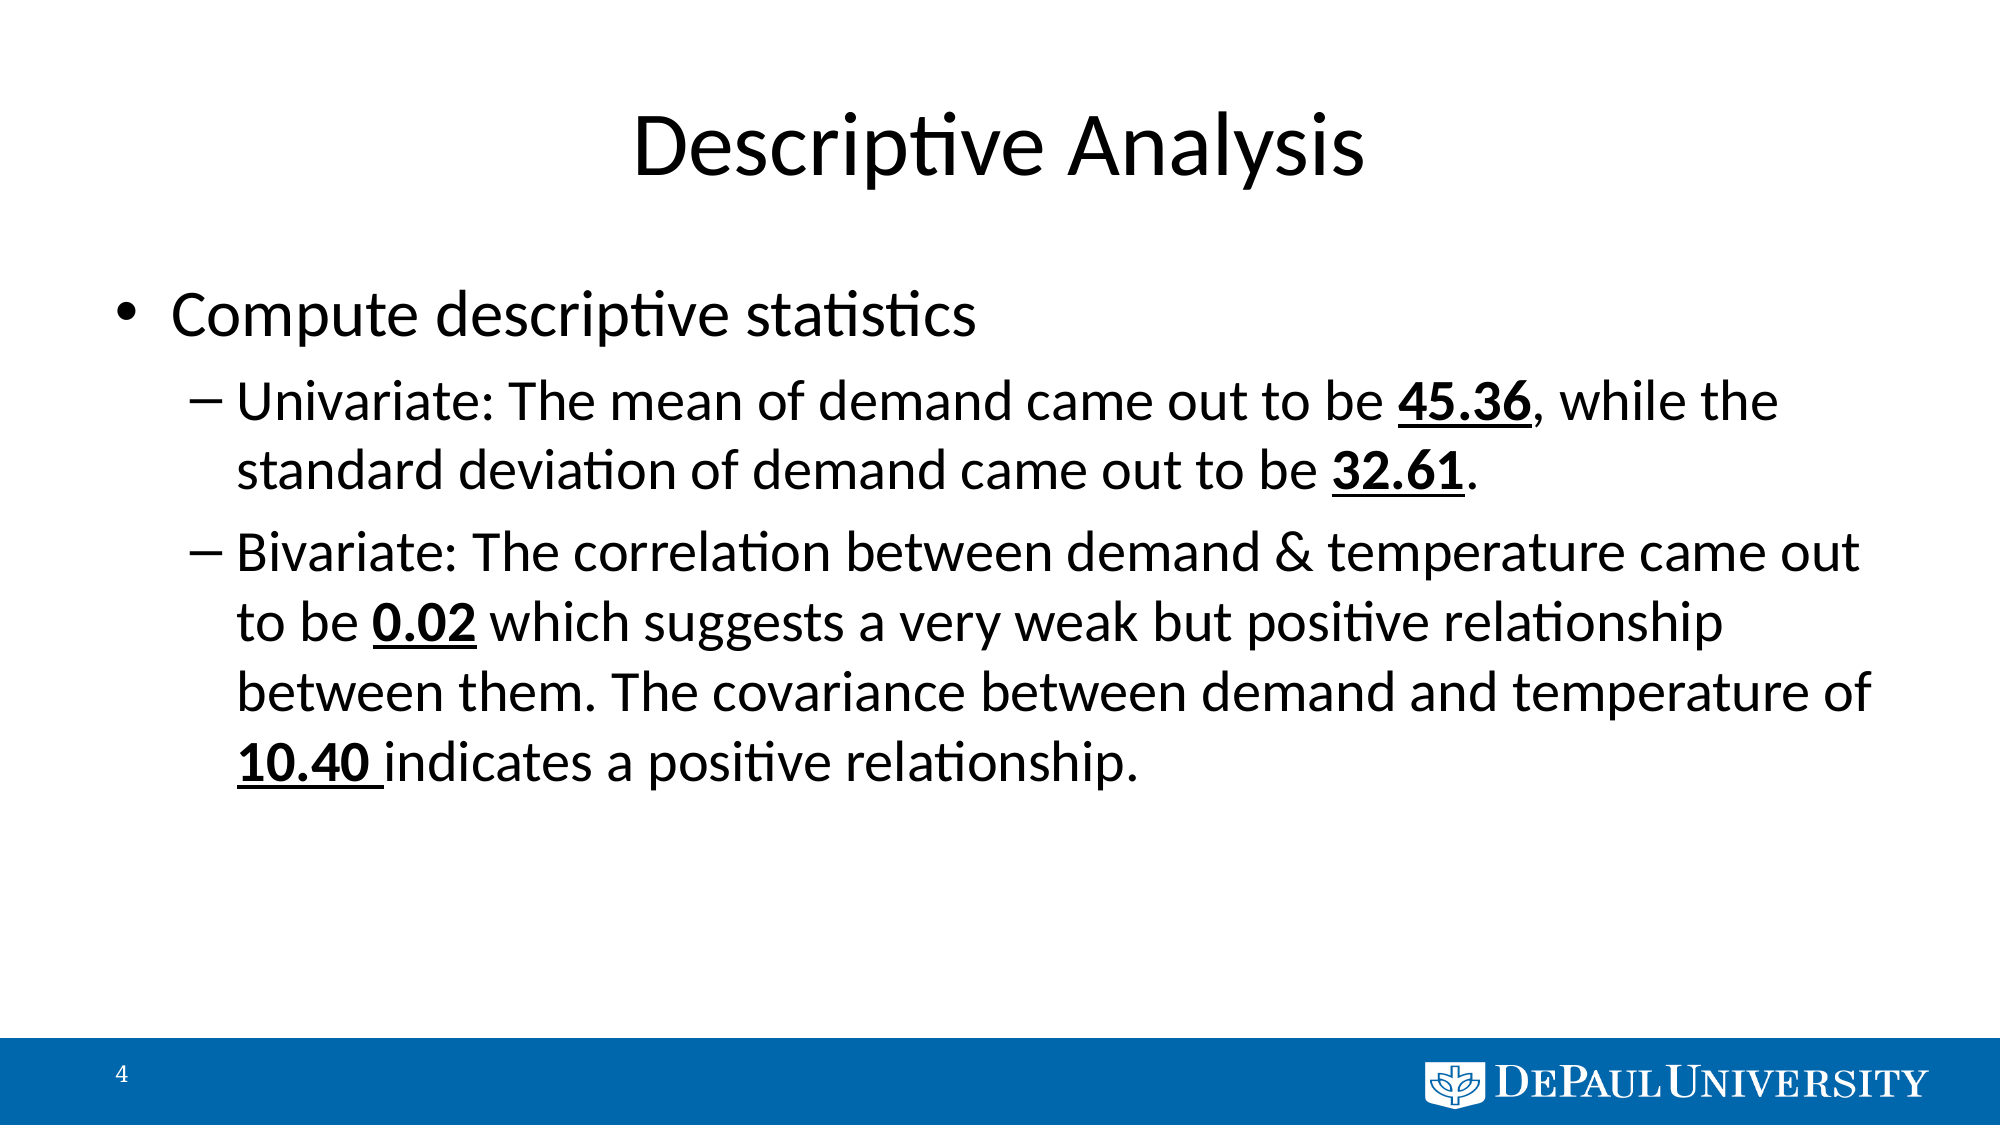

# Descriptive Analysis
Compute descriptive statistics
Univariate: The mean of demand came out to be 45.36, while the standard deviation of demand came out to be 32.61.
Bivariate: The correlation between demand & temperature came out to be 0.02 which suggests a very weak but positive relationship between them. The covariance between demand and temperature of 10.40 indicates a positive relationship.

4